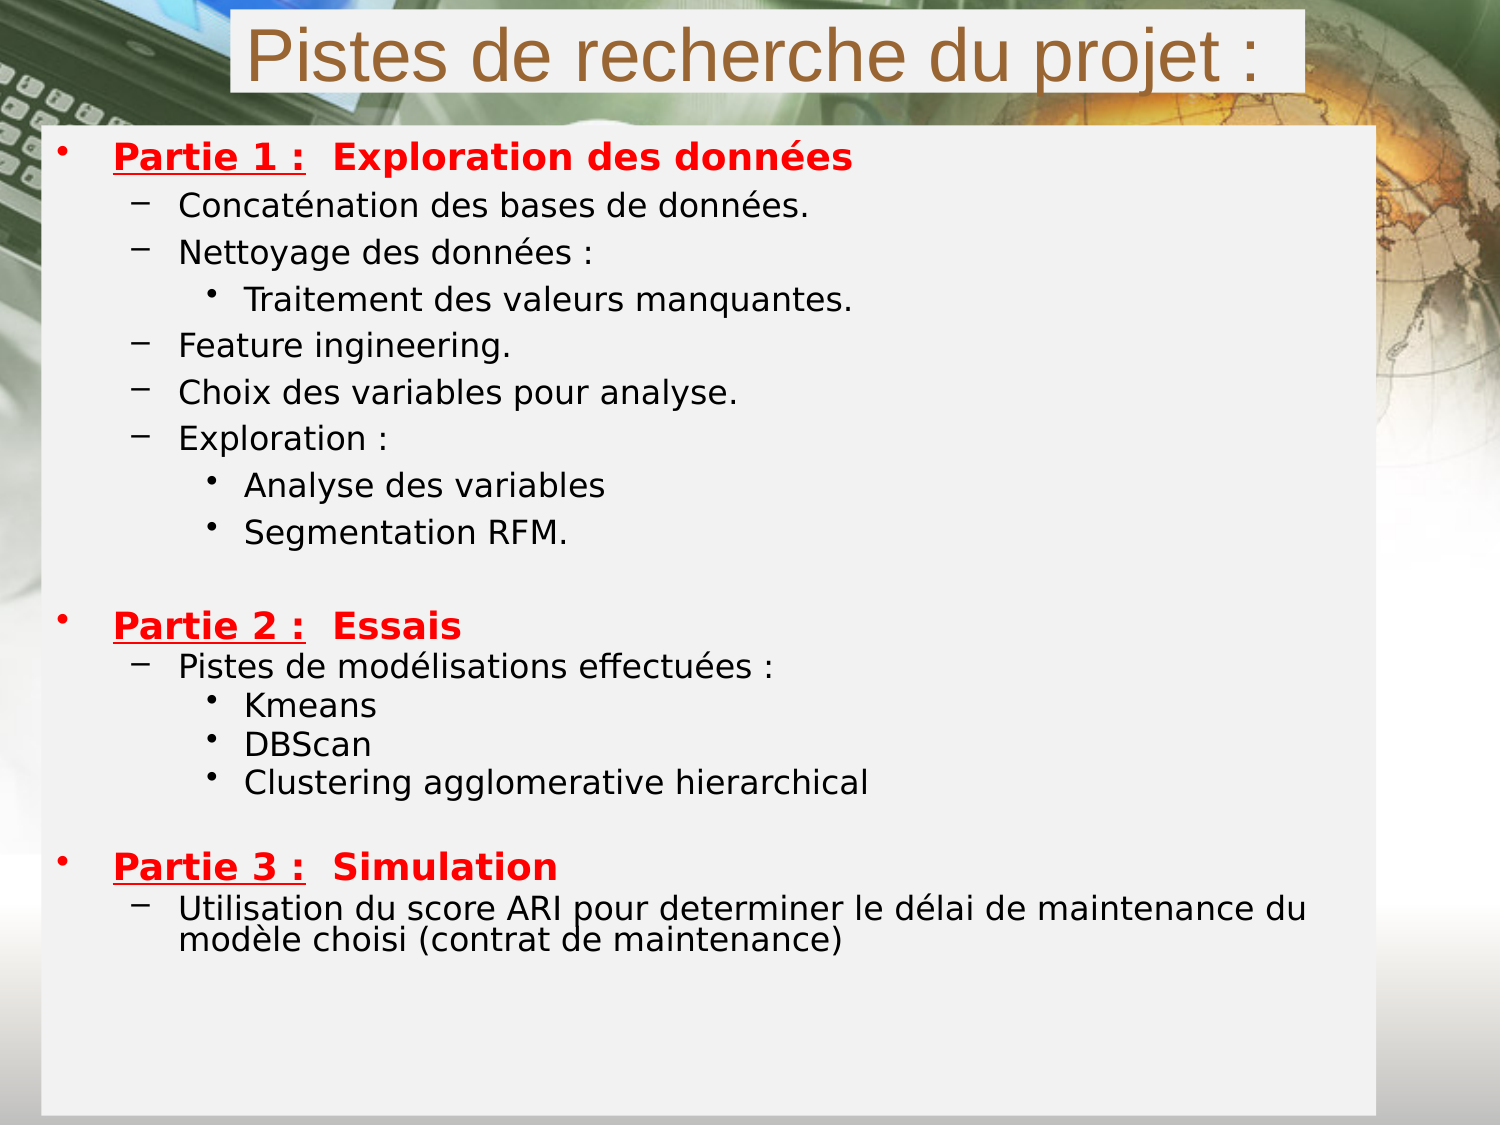

# Pistes de recherche du projet :
Partie 1 :  Exploration des données
Concaténation des bases de données.
Nettoyage des données :
Traitement des valeurs manquantes.
Feature ingineering.
Choix des variables pour analyse.
Exploration :
Analyse des variables
Segmentation RFM.

Partie 2 :  Essais
Pistes de modélisations effectuées :
Kmeans
DBScan
Clustering agglomerative hierarchical

Partie 3 :  Simulation
Utilisation du score ARI pour determiner le délai de maintenance du modèle choisi (contrat de maintenance)